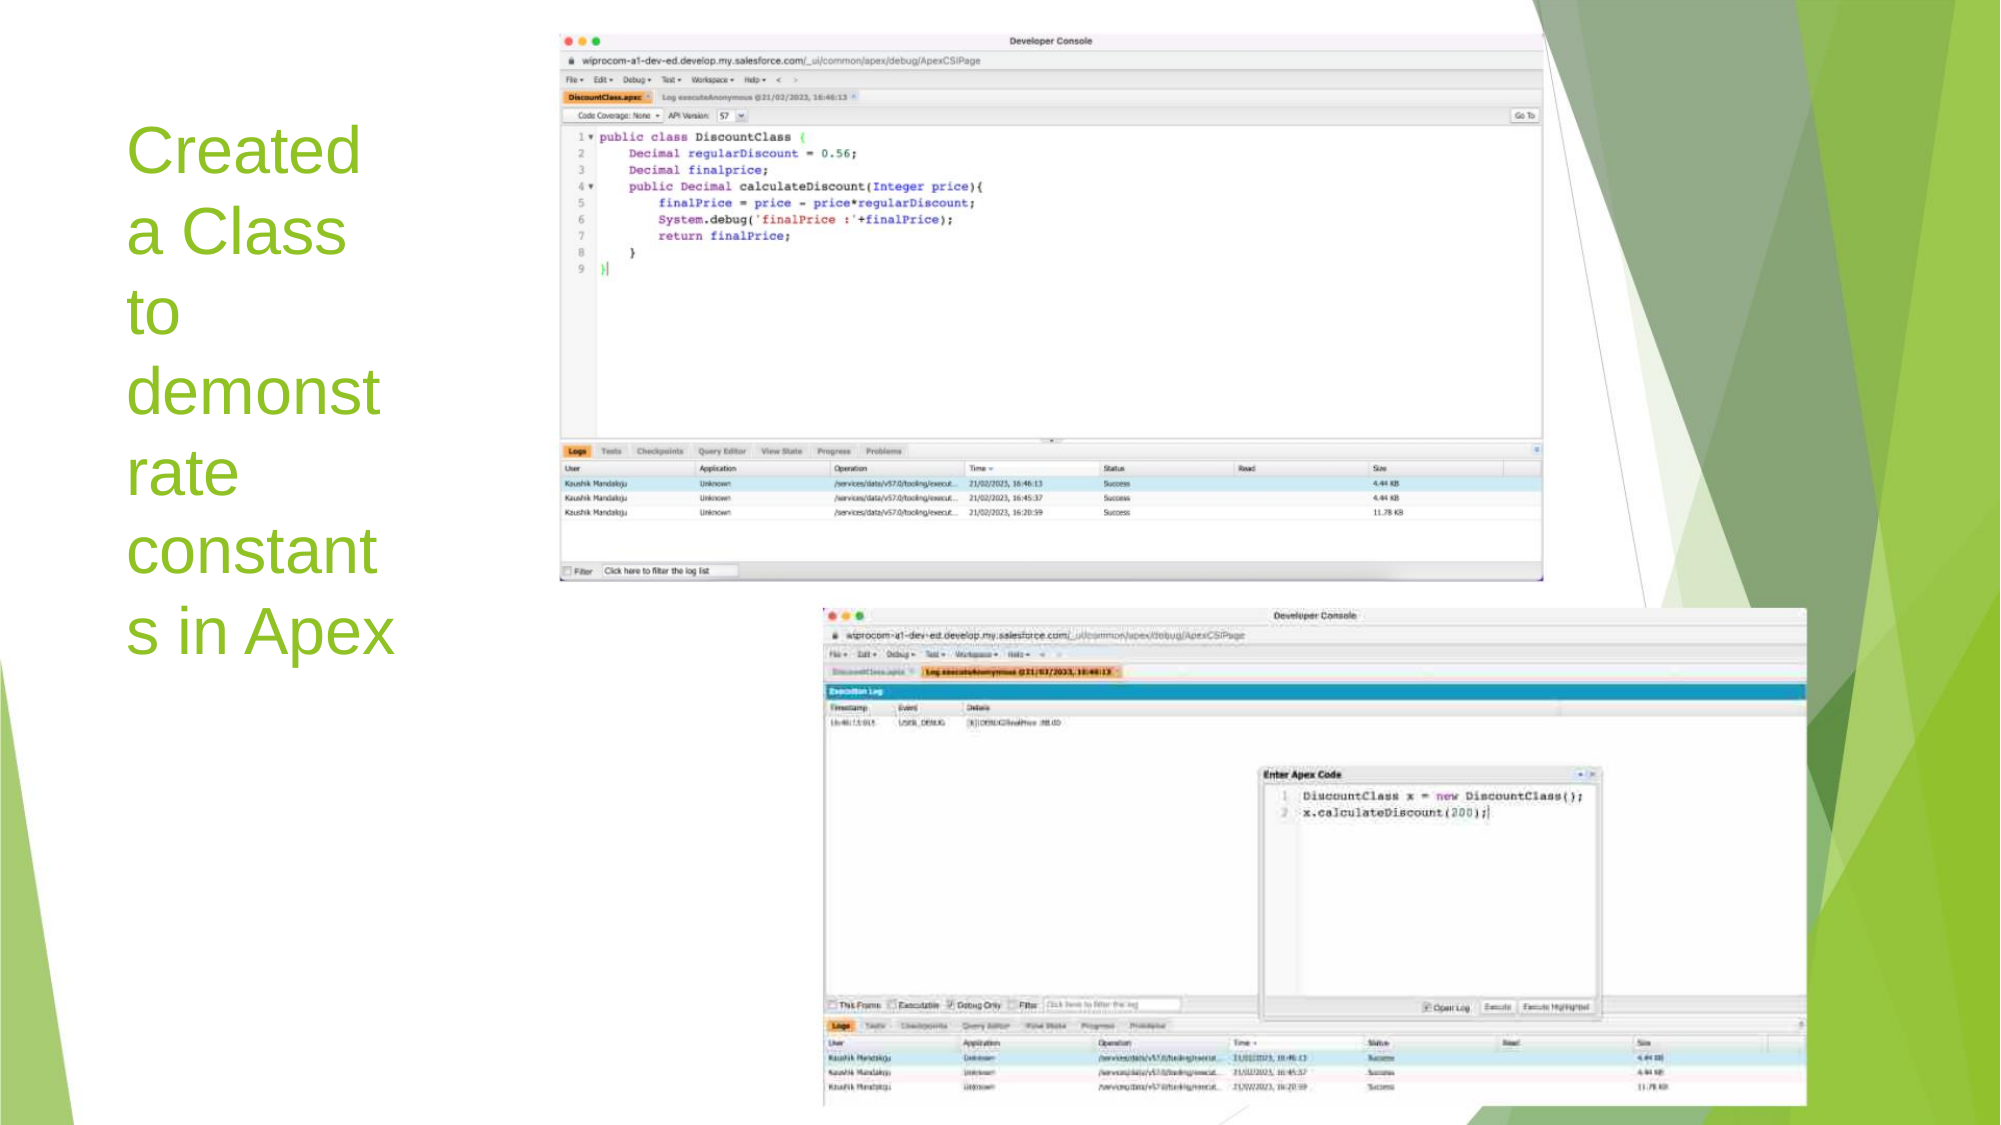

Created
a Class
to
demonst
rate
constant
s in Apex